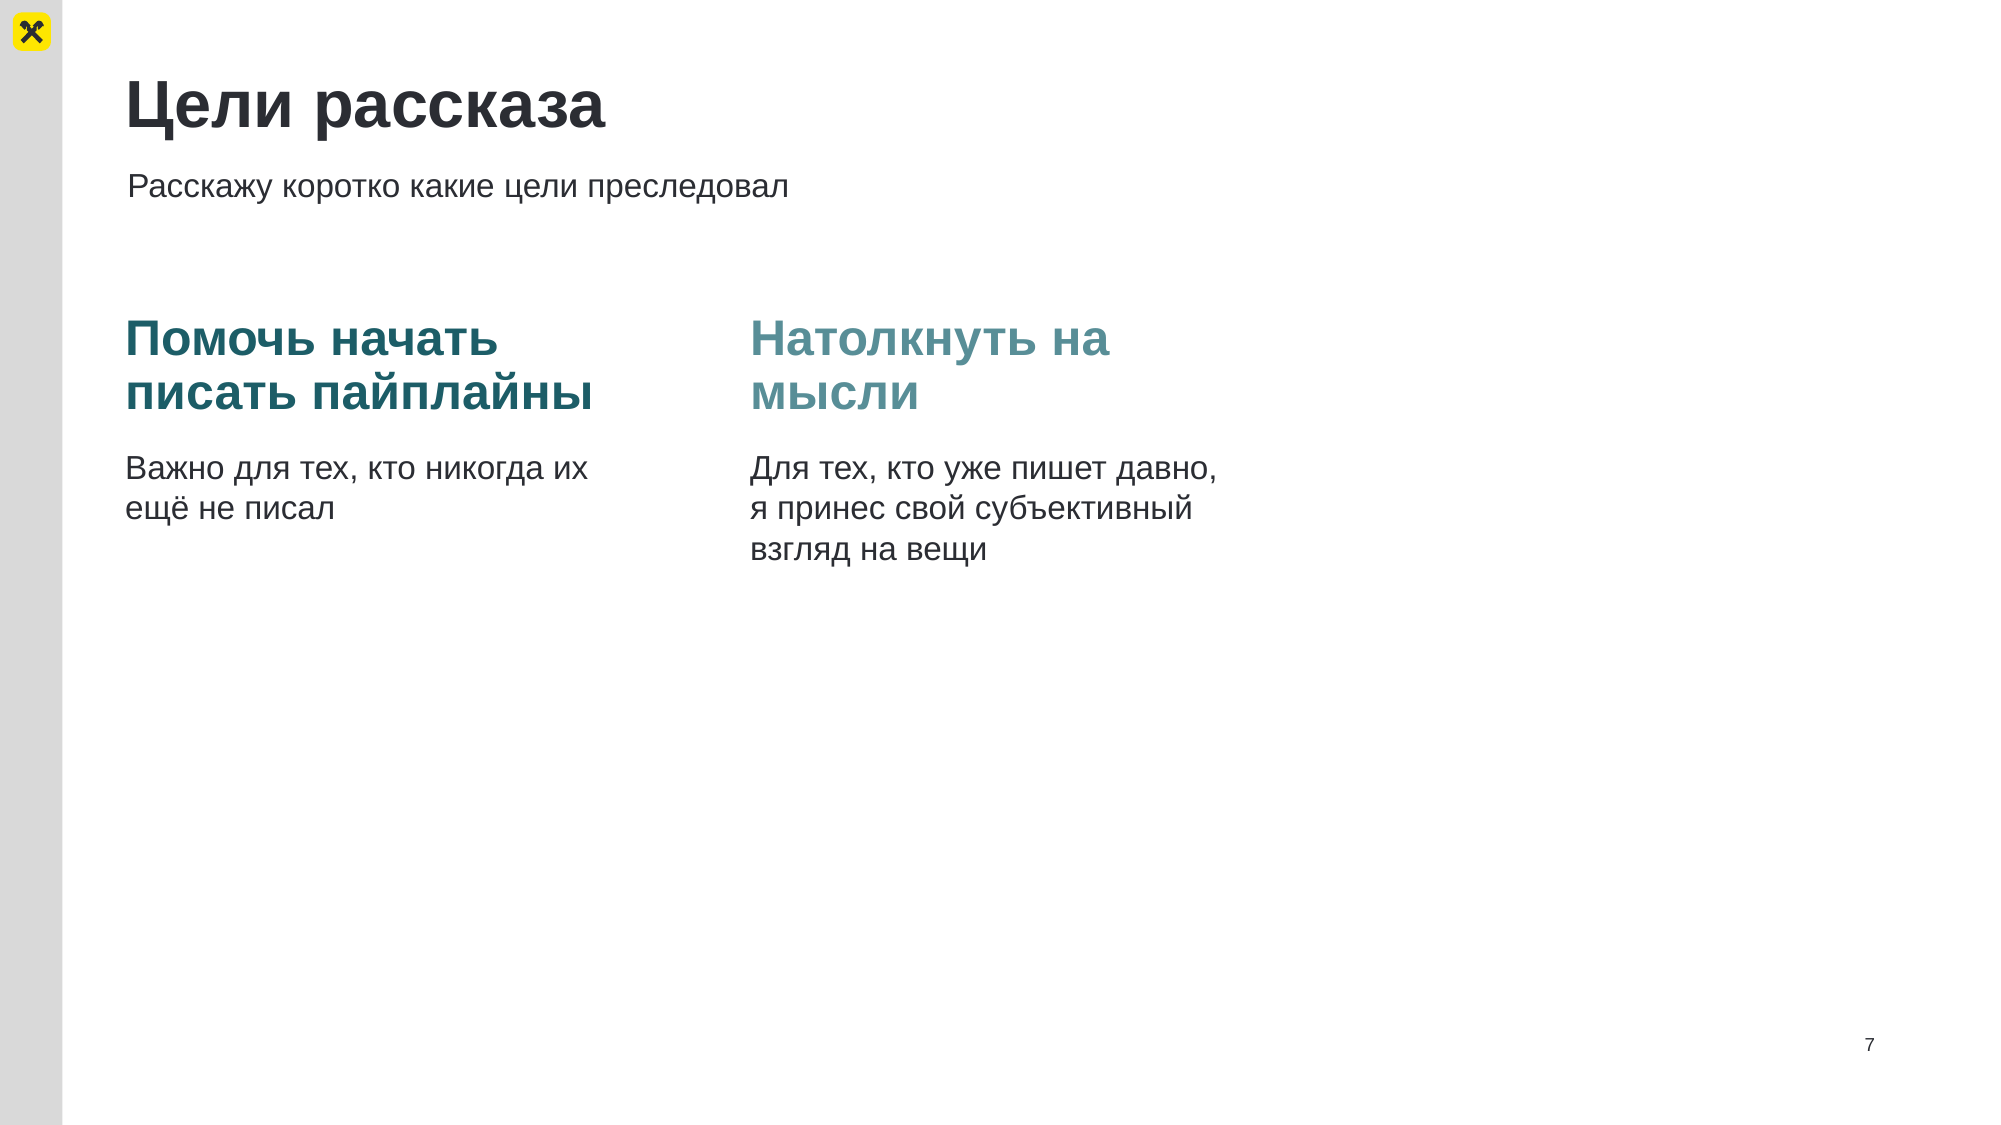

# Цели рассказа
Расскажу коротко какие цели преследовал

Помочь начать писать пайплайны
Натолкнуть на мысли
Важно для тех, кто никогда их ещё не писал
Для тех, кто уже пишет давно, я принес свой субъективный взгляд на вещи
7